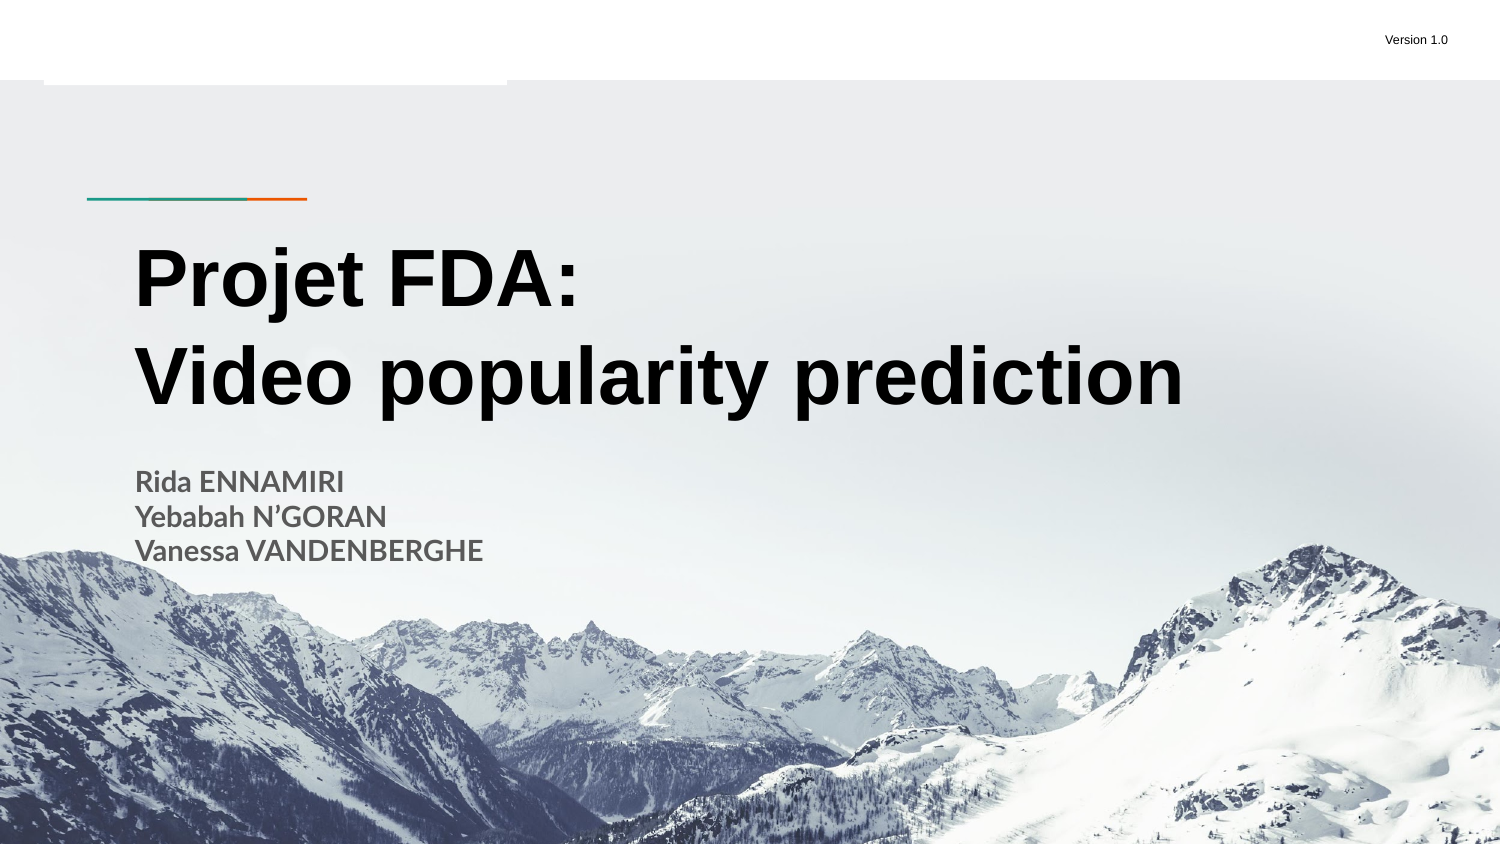

# Projet FDA:
Video popularity prediction
Rida ENNAMIRI
Yebabah N’GORAN
Vanessa VANDENBERGHE